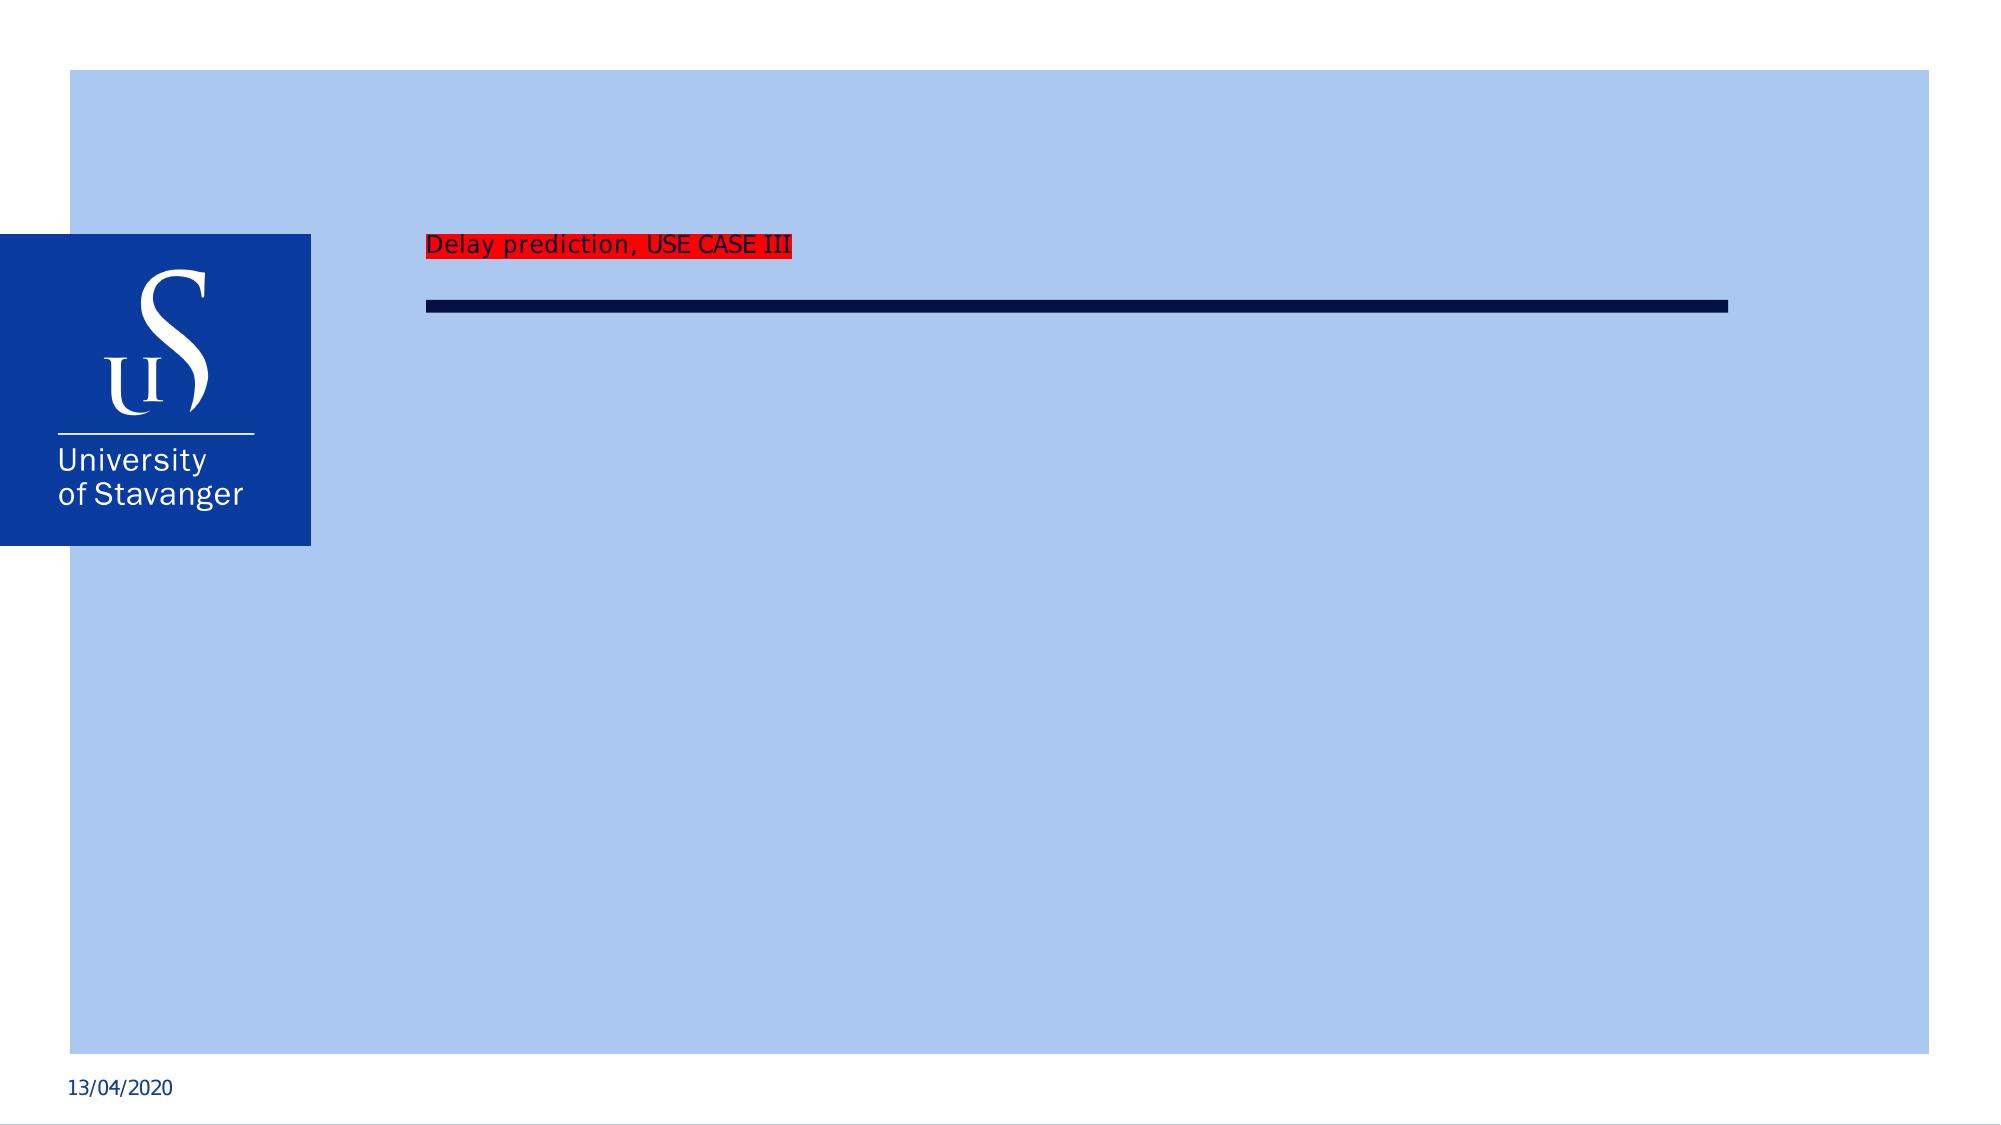

Delay prediction, USE CASE III
#
13/04/2020